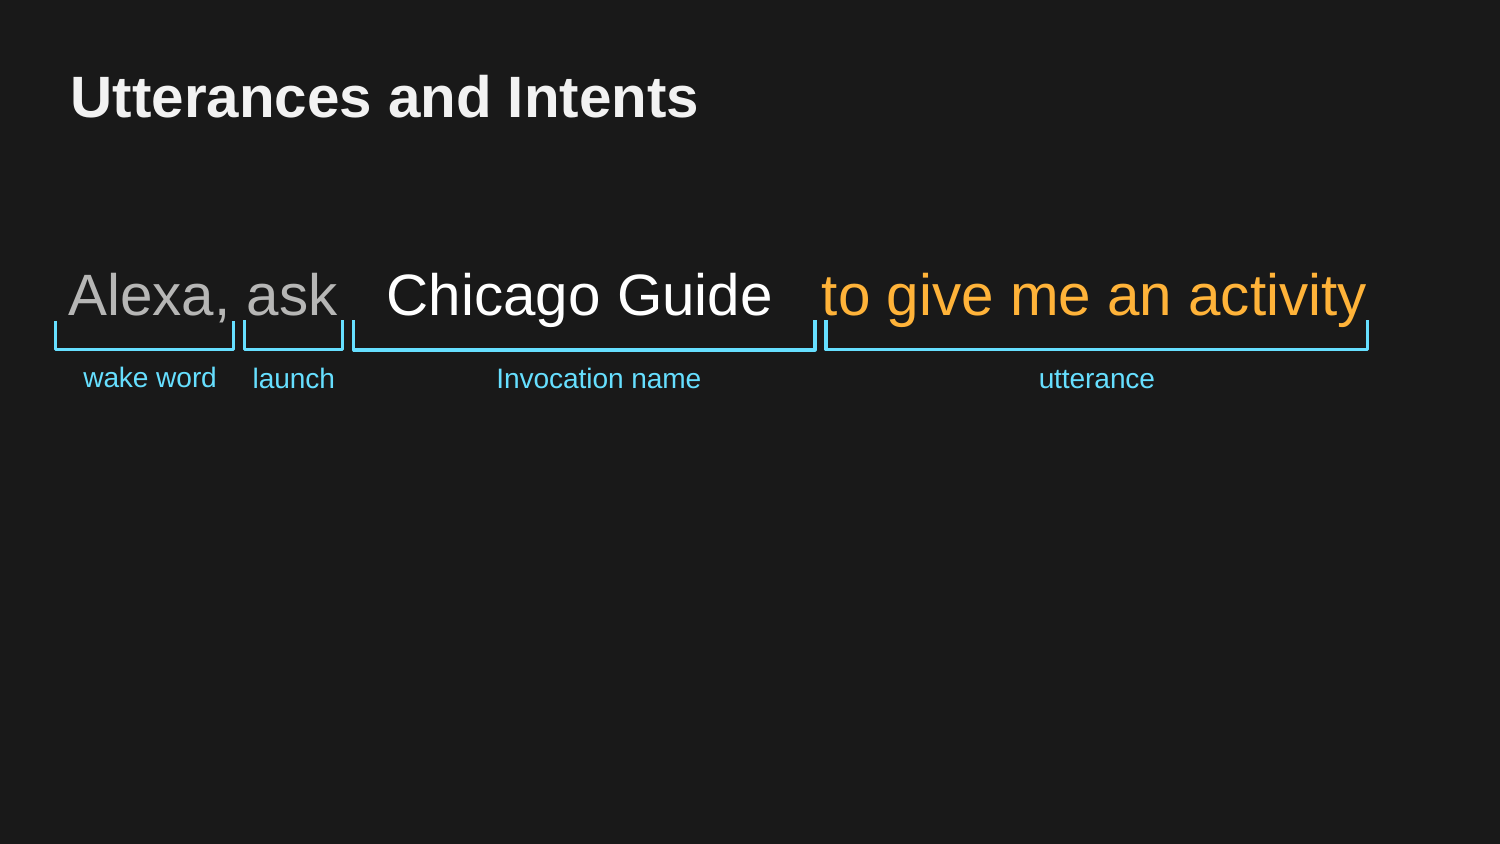

# Utterances and Intents
Alexa, ask   Chicago Guide   to give me an activity

wake word
launch
Invocation name
utterance